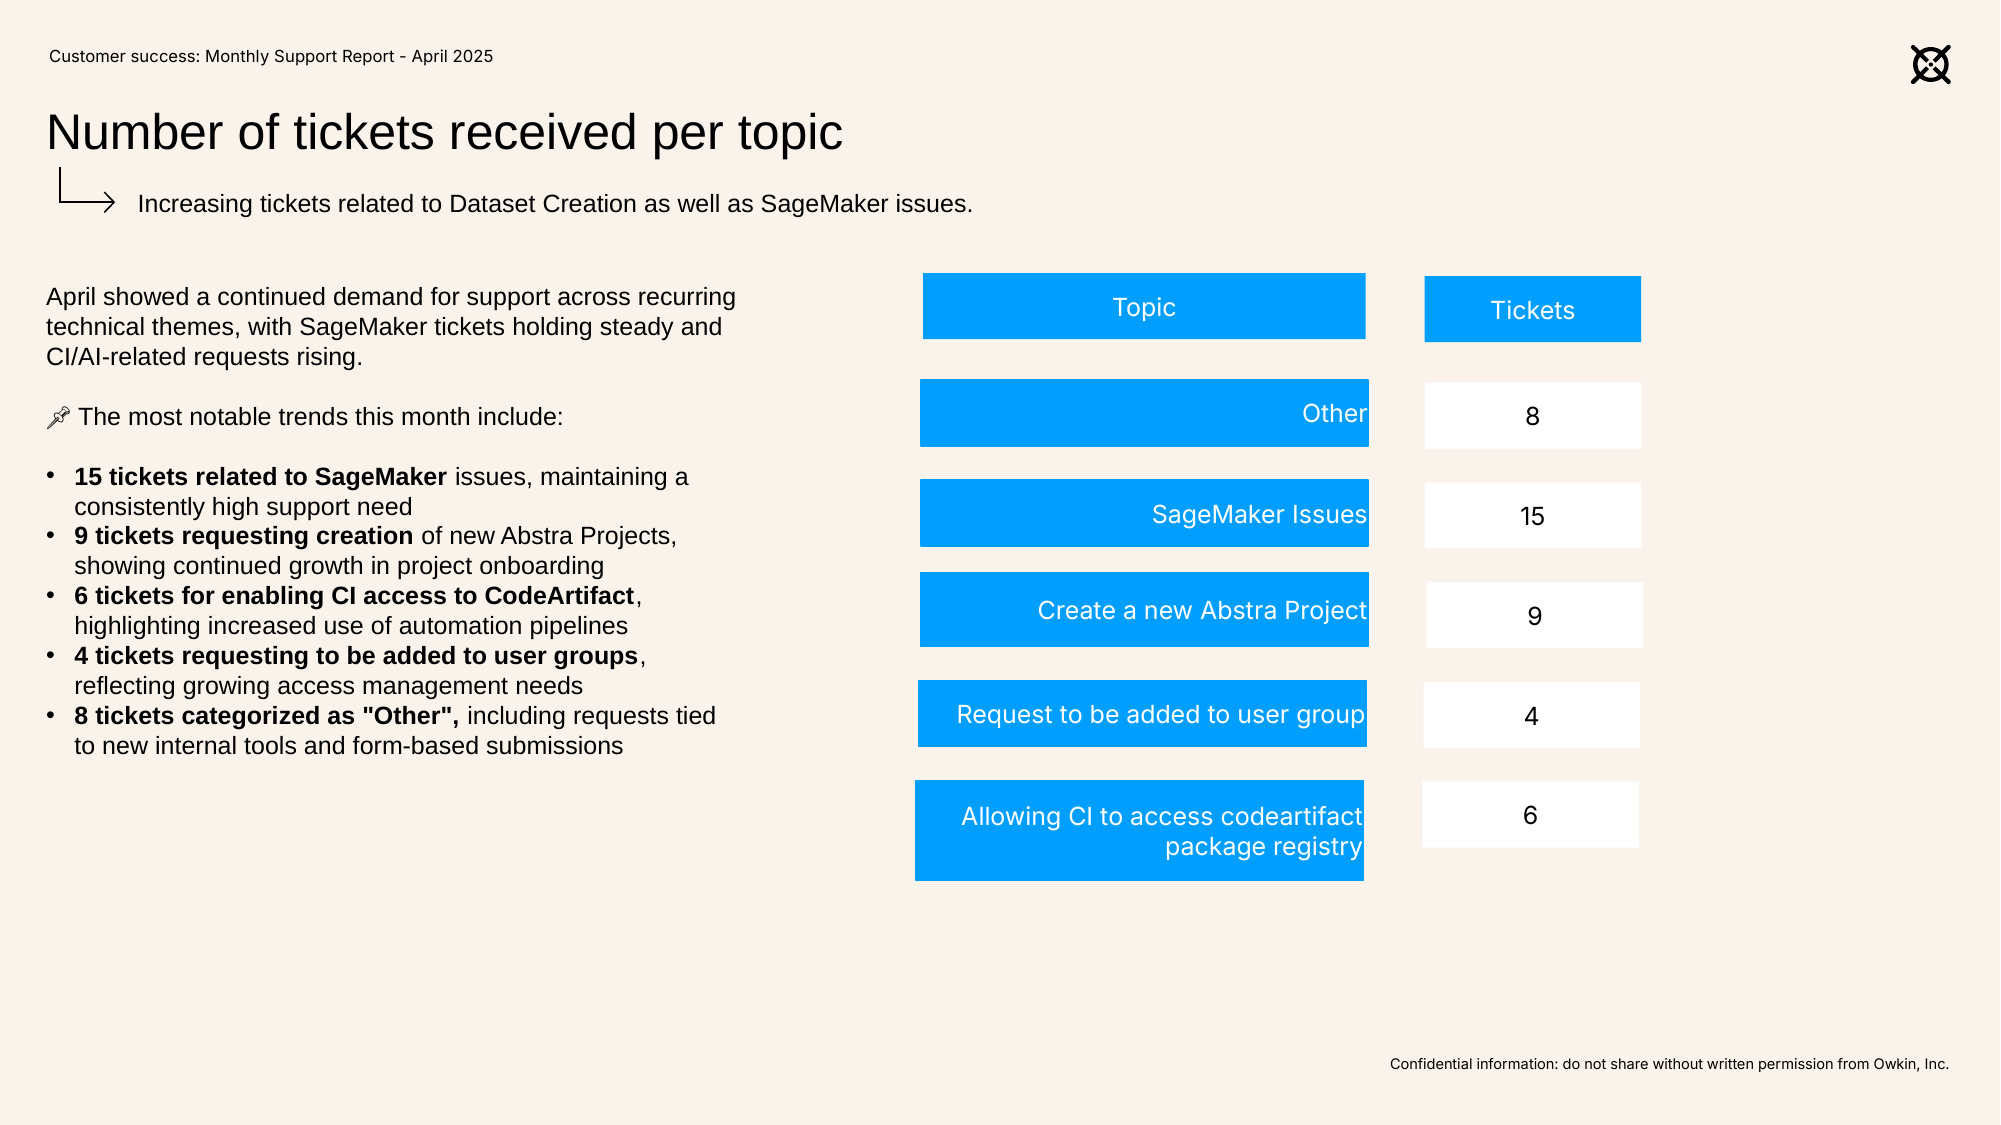

Customer success: Monthly Support Report - April 2025
# Number of tickets received per topic

Increasing tickets related to Dataset Creation as well as SageMaker issues.
April showed a continued demand for support across recurring technical themes, with SageMaker tickets holding steady and CI/AI-related requests rising.

📌 The most notable trends this month include:

15 tickets related to SageMaker issues, maintaining a consistently high support need
9 tickets requesting creation of new Abstra Projects, showing continued growth in project onboarding
6 tickets for enabling CI access to CodeArtifact, highlighting increased use of automation pipelines
4 tickets requesting to be added to user groups, reflecting growing access management needs
8 tickets categorized as "Other", including requests tied to new internal tools and form-based submissions

Topic
Tickets
Other
8
SageMaker Issues
15
Create a new Abstra Project
9
Request to be added to user group
4
Allowing CI to access codeartifact package registry
6